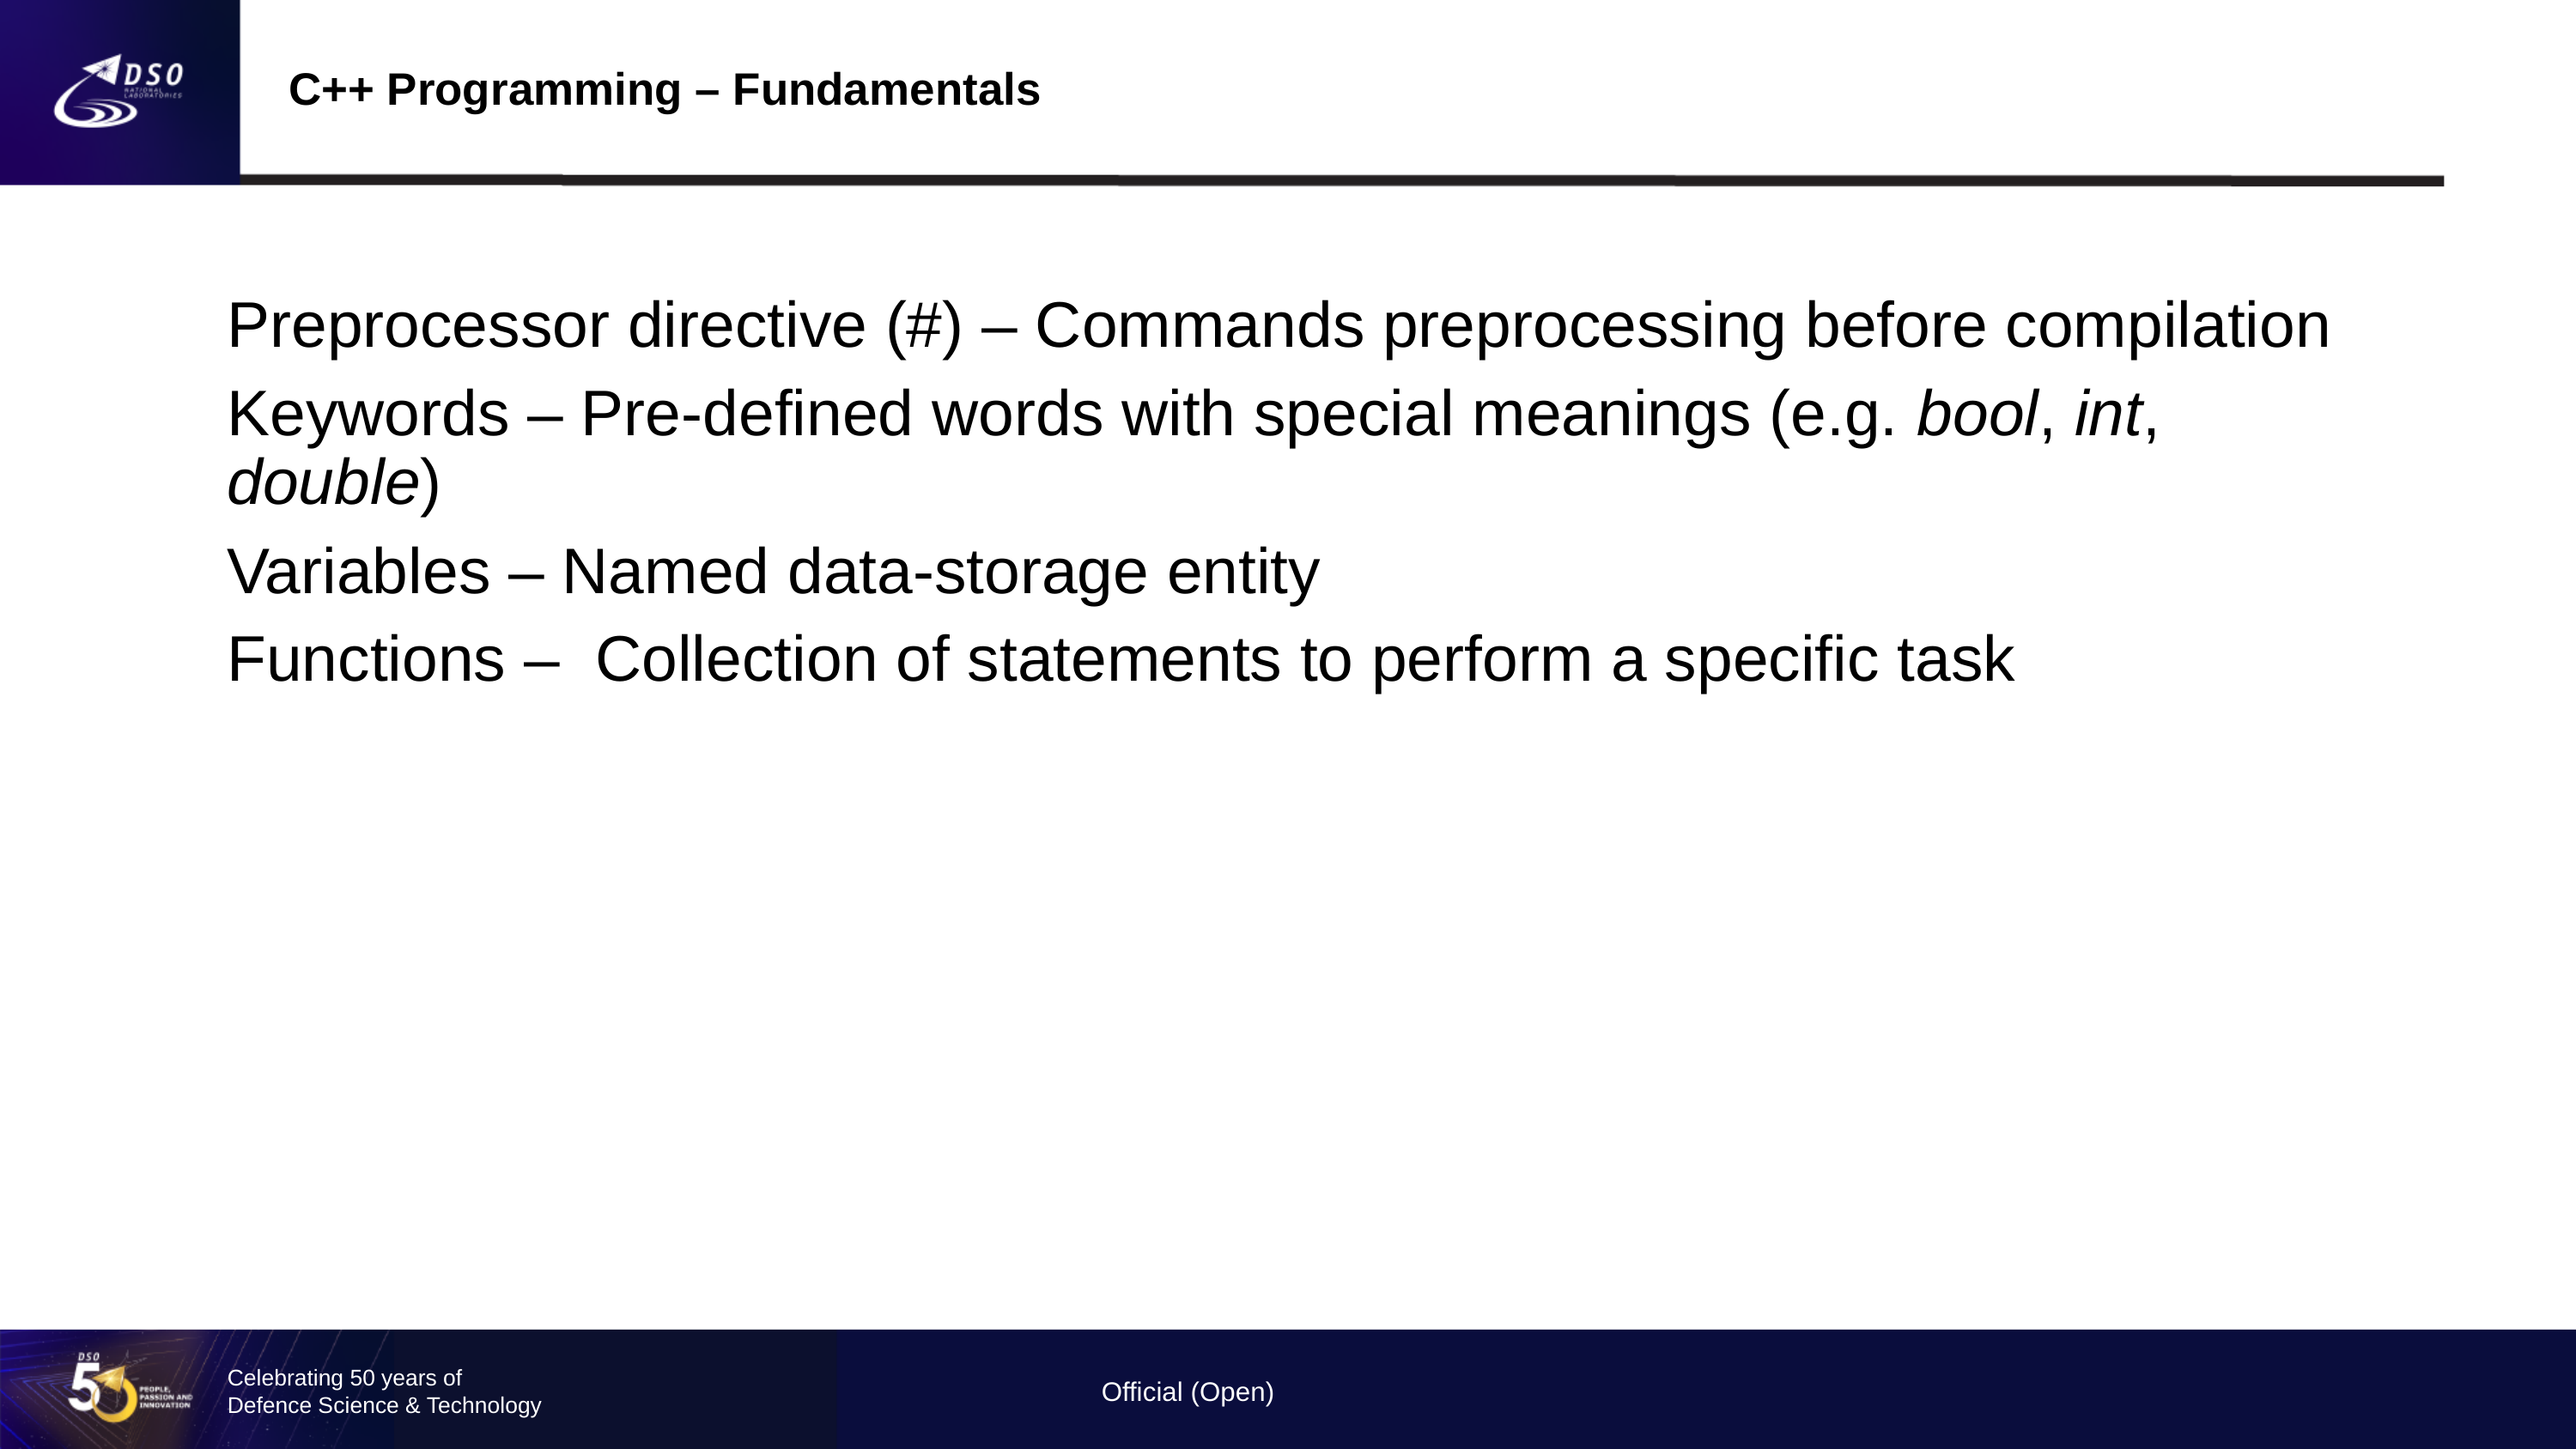

C++ Programming – Fundamentals
Preprocessor directive (#) – Commands preprocessing before compilation
Keywords – Pre-defined words with special meanings (e.g. bool, int, double)
Variables – Named data-storage entity
Functions –  Collection of statements to perform a specific task